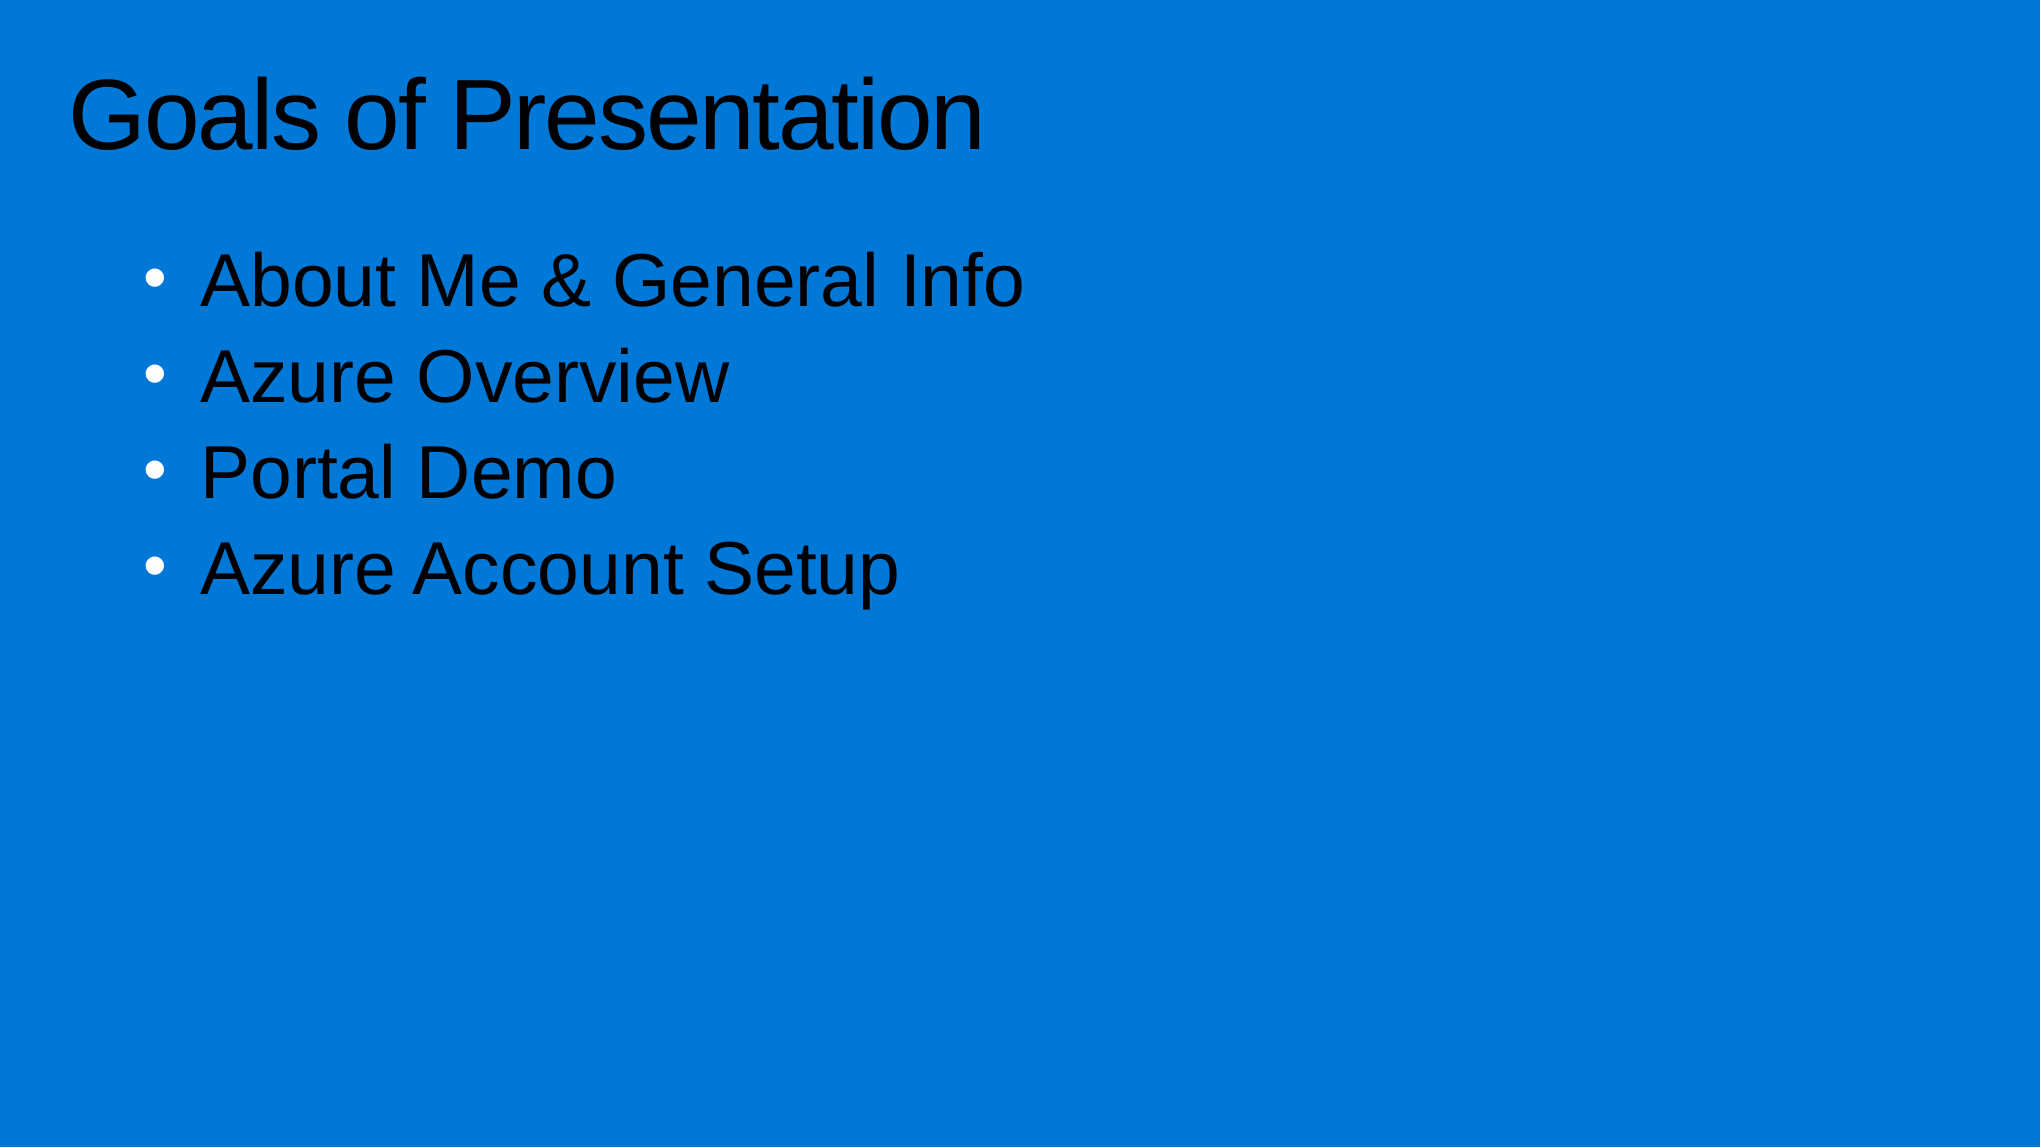

# Goals of Presentation
About Me & General Info
Azure Overview
Portal Demo
Azure Account Setup